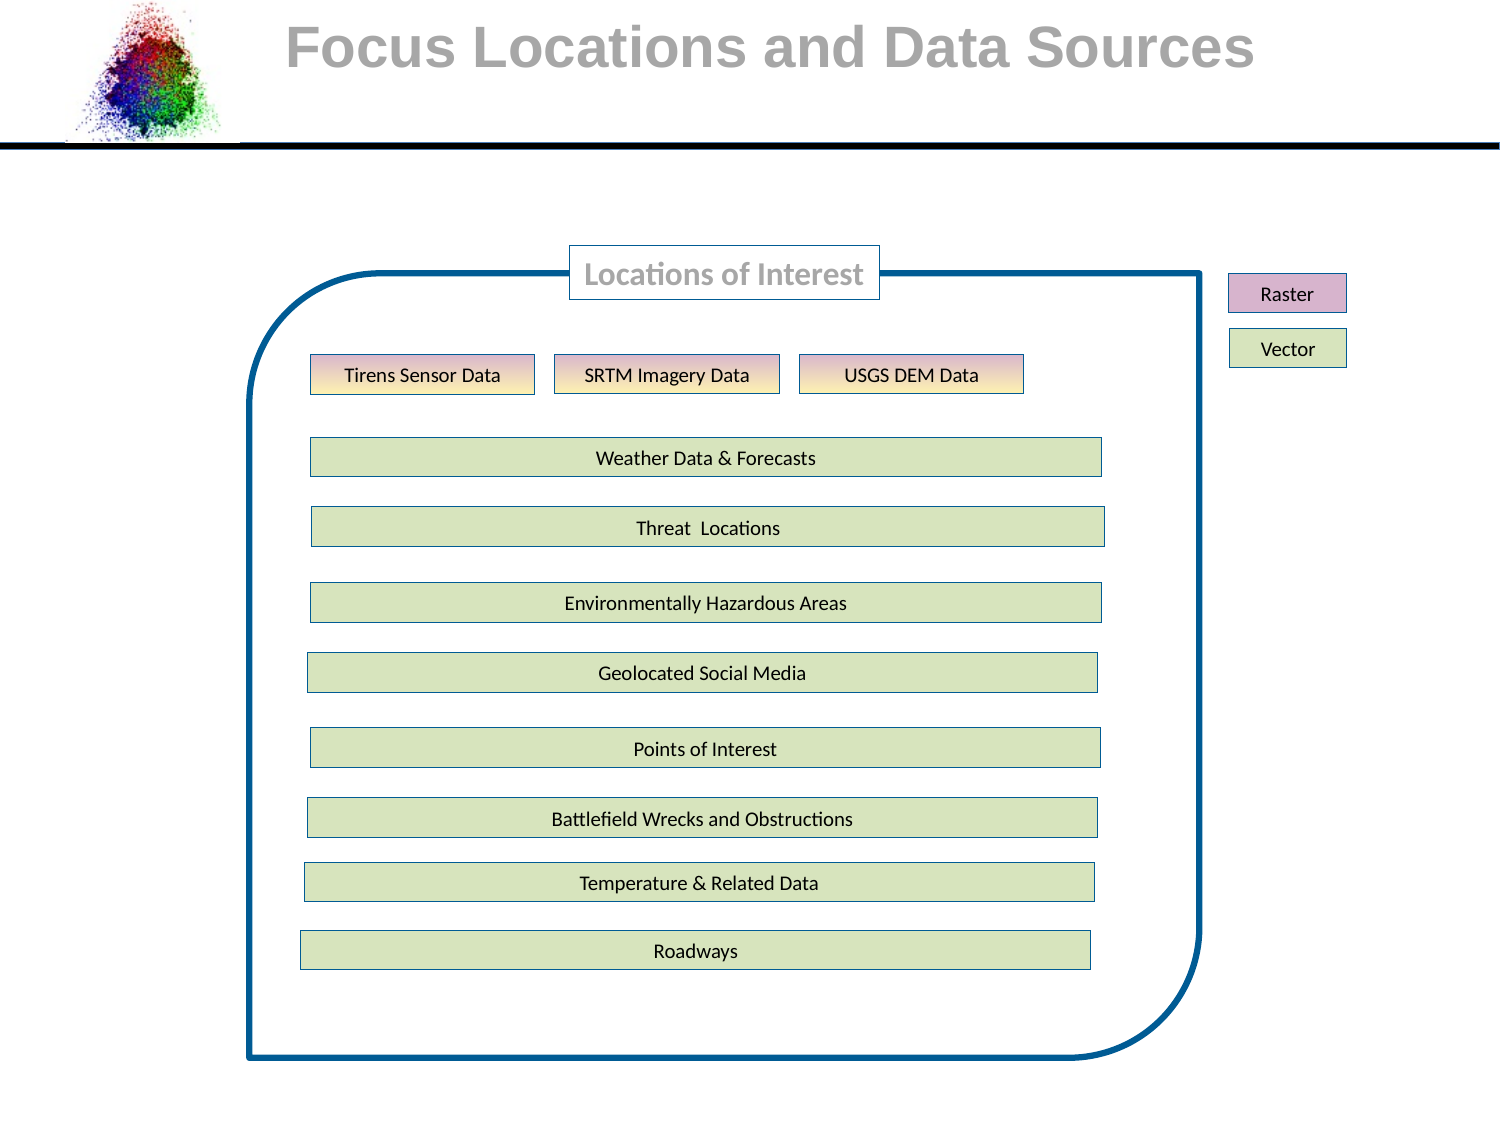

Focus Locations and Data Sources
Locations of Interest

Raster
Vector
SRTM Imagery Data
USGS DEM Data
Tirens Sensor Data
Weather Data & Forecasts
Threat  Locations
Environmentally Hazardous Areas
Geolocated Social Media
Points of Interest
Battlefield Wrecks and Obstructions
Temperature & Related Data
Roadways